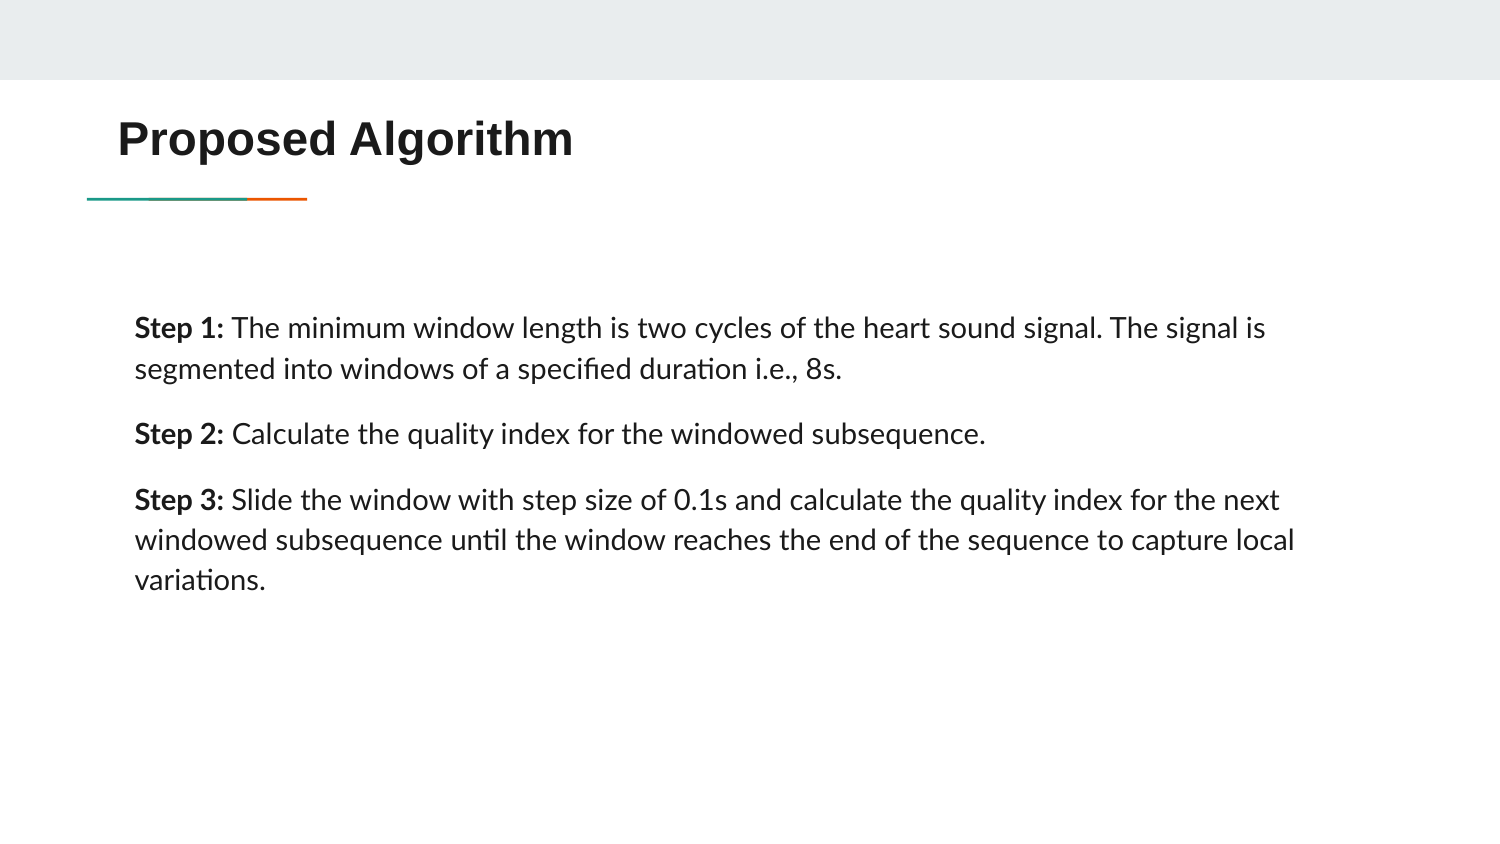

# Proposed Algorithm
Step 1: The minimum window length is two cycles of the heart sound signal. The signal is segmented into windows of a specified duration i.e., 8s.
Step 2: Calculate the quality index for the windowed subsequence.
Step 3: Slide the window with step size of 0.1s and calculate the quality index for the next windowed subsequence until the window reaches the end of the sequence to capture local variations.